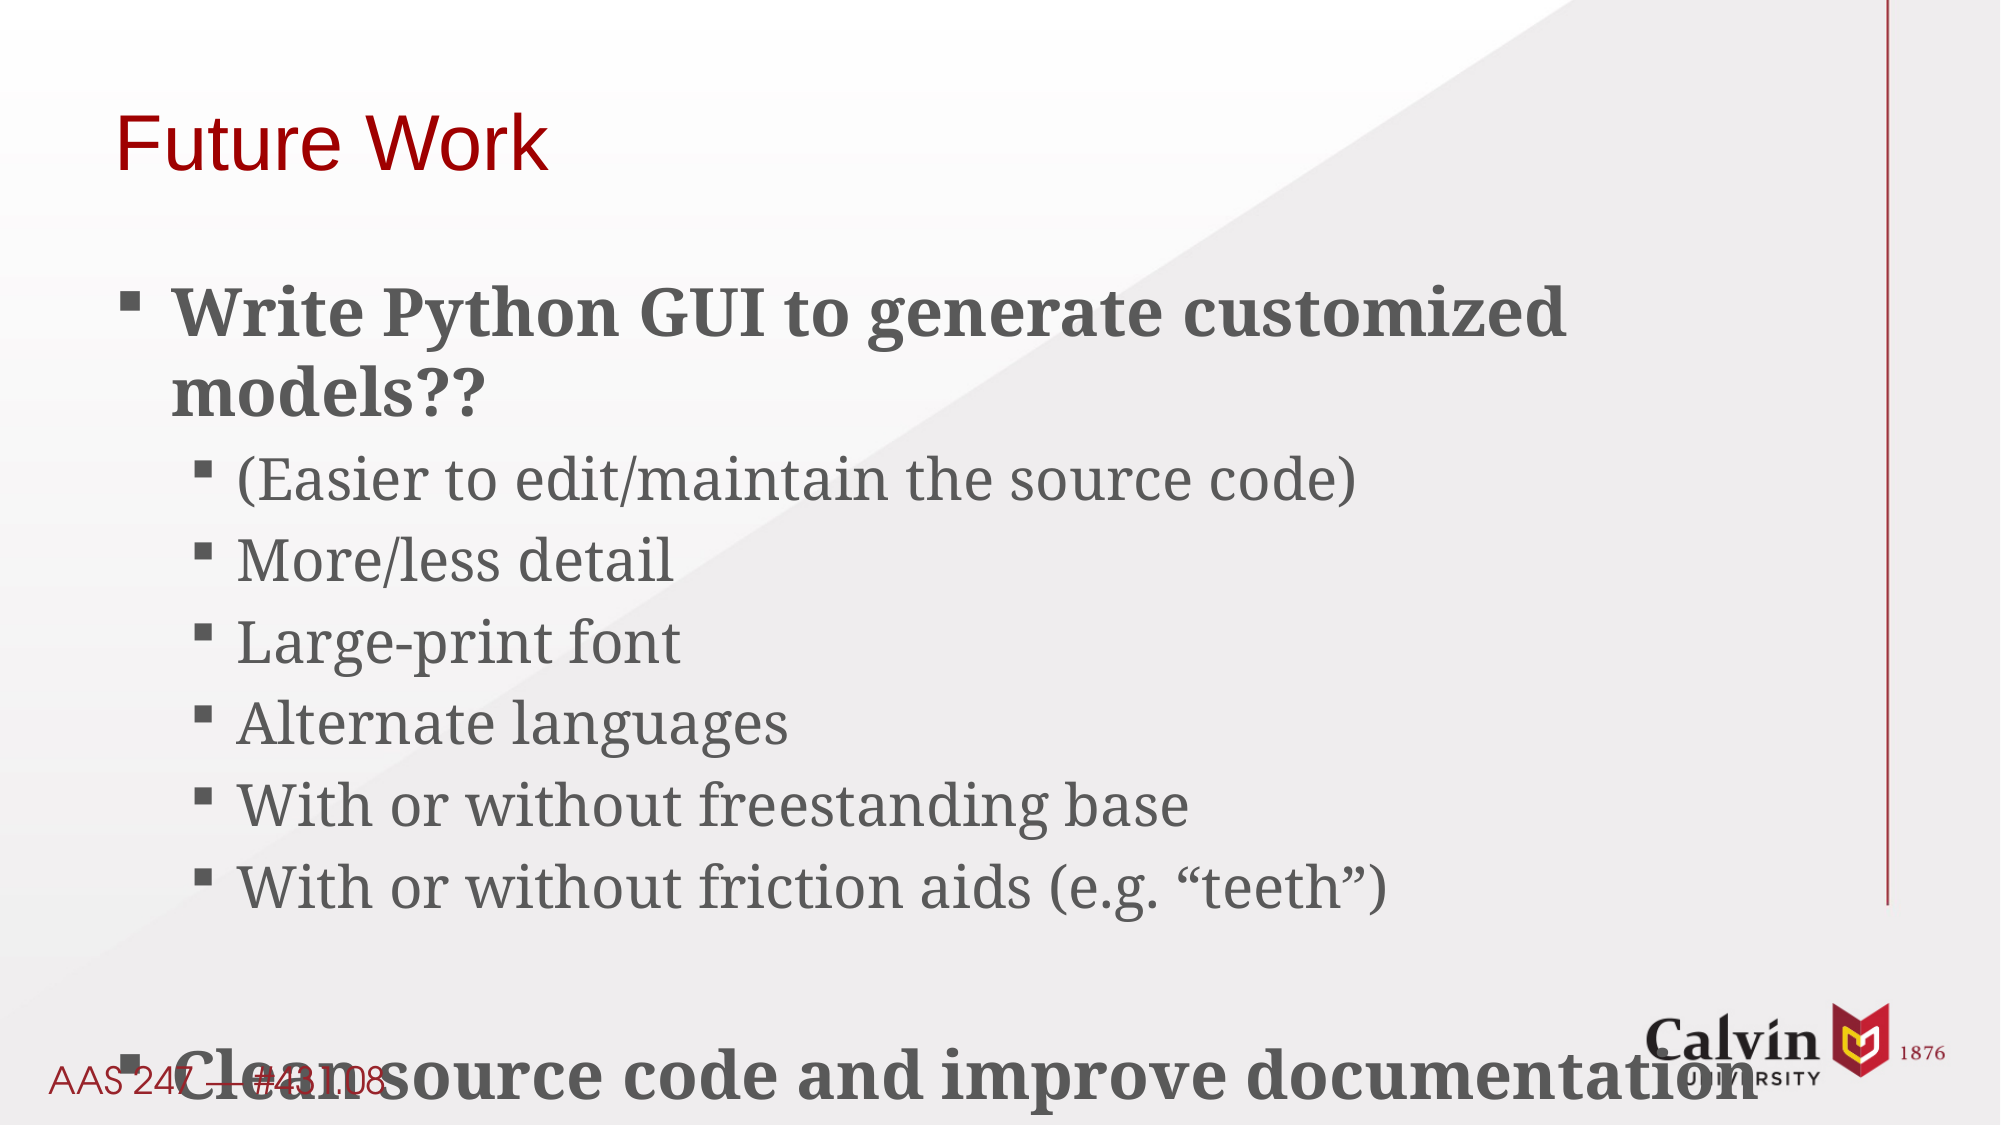

# Future Work
Write Python GUI to generate customized models??
(Easier to edit/maintain the source code)
More/less detail
Large-print font
Alternate languages
With or without freestanding base
With or without friction aids (e.g. “teeth”)

Clean source code and improve documentation

AAS 247 — #431.08